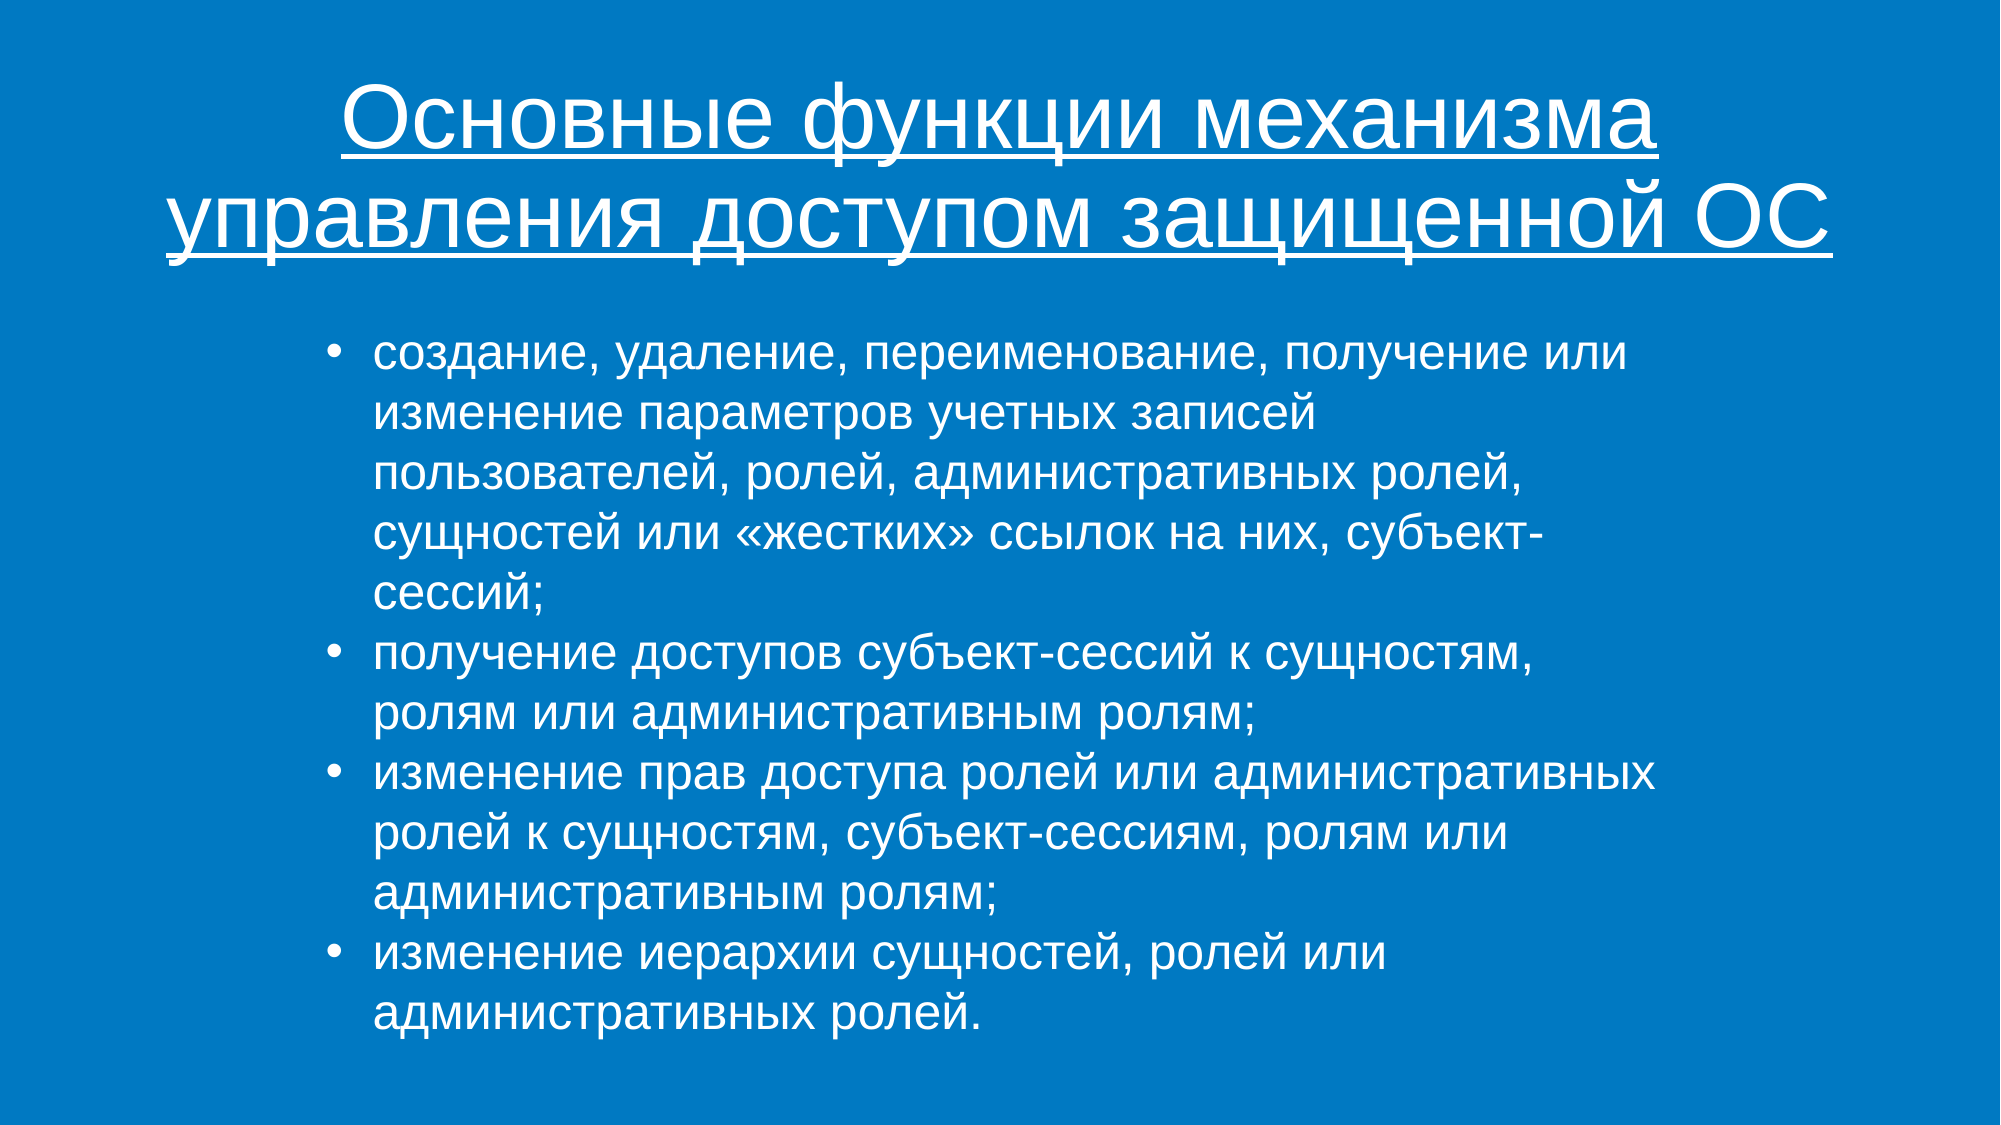

# Основные функции механизма управления доступом защищенной ОС
создание, удаление, переименование, получение или изменение параметров учетных записей пользователей, ролей, административных ролей, сущностей или «жестких» ссылок на них, субъект-сессий;
получение доступов субъект-сессий к сущностям, ролям или административным ролям;
изменение прав доступа ролей или административных ролей к сущностям, субъект-сессиям, ролям или административным ролям;
изменение иерархии сущностей, ролей или административных ролей.